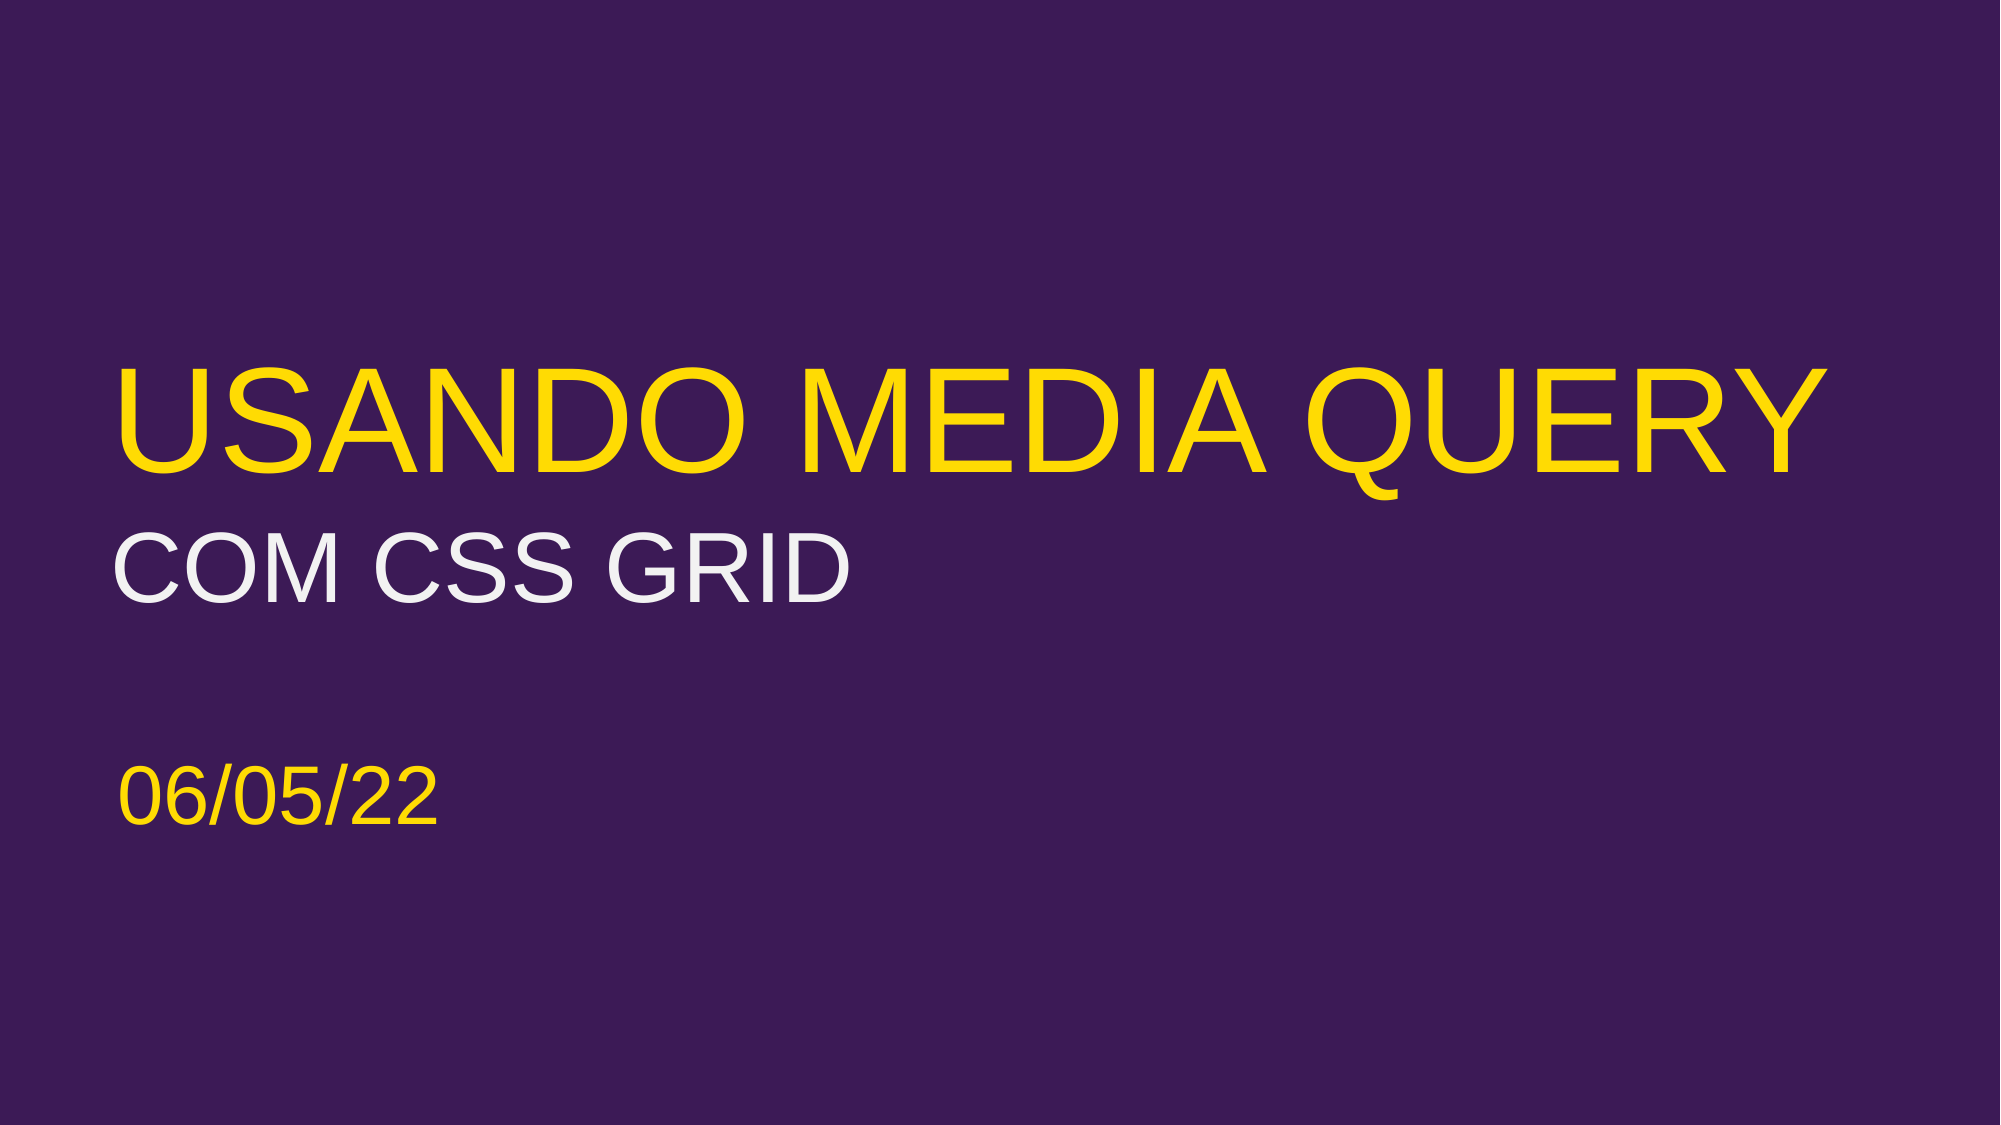

USANDO MEDIA QUERY
COM CSS GRID
06/05/22